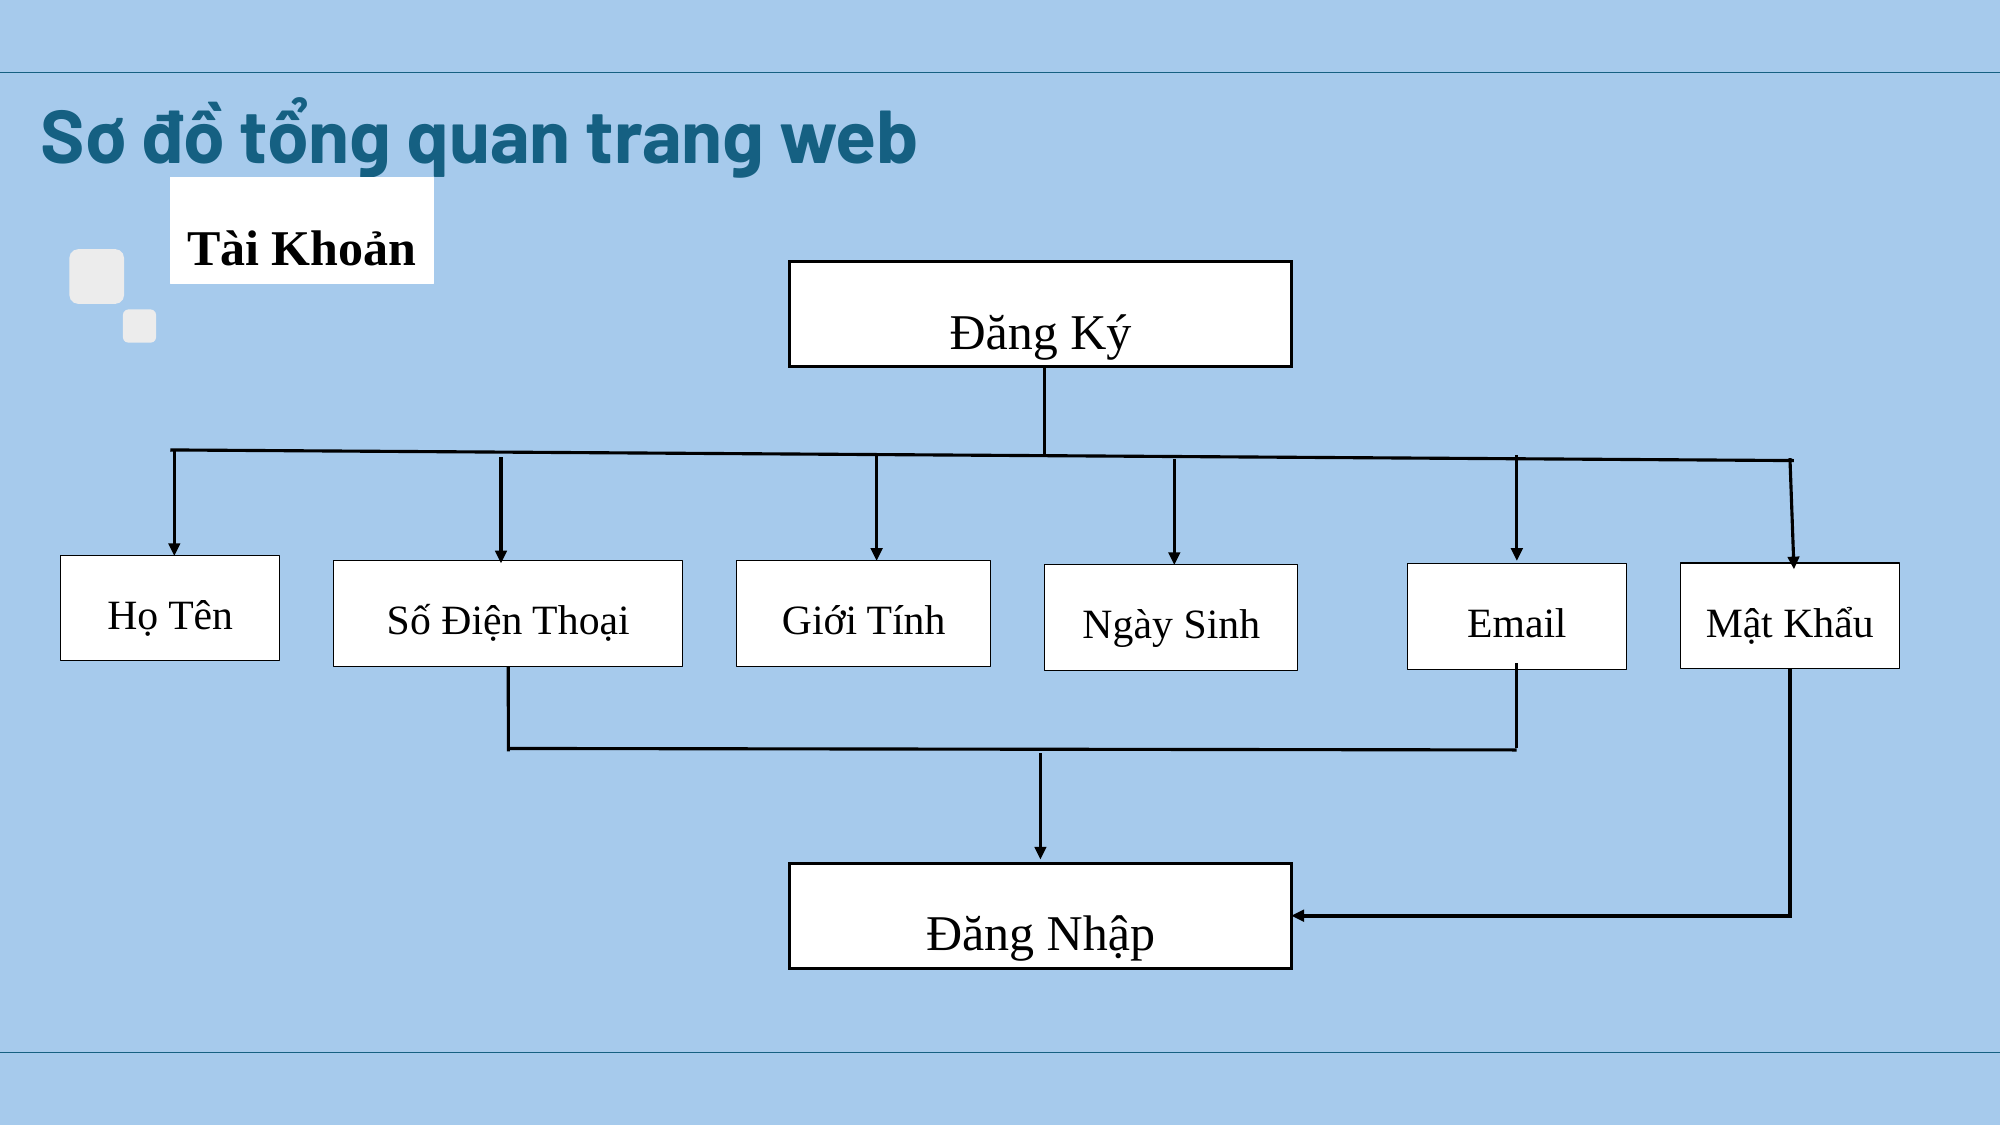

Sơ đồ tổng quan trang web
Tài Khoản
Đăng Ký
Họ Tên
Số Điện Thoại
Giới Tính
Mật Khẩu
Email
Ngày Sinh
Đăng Nhập